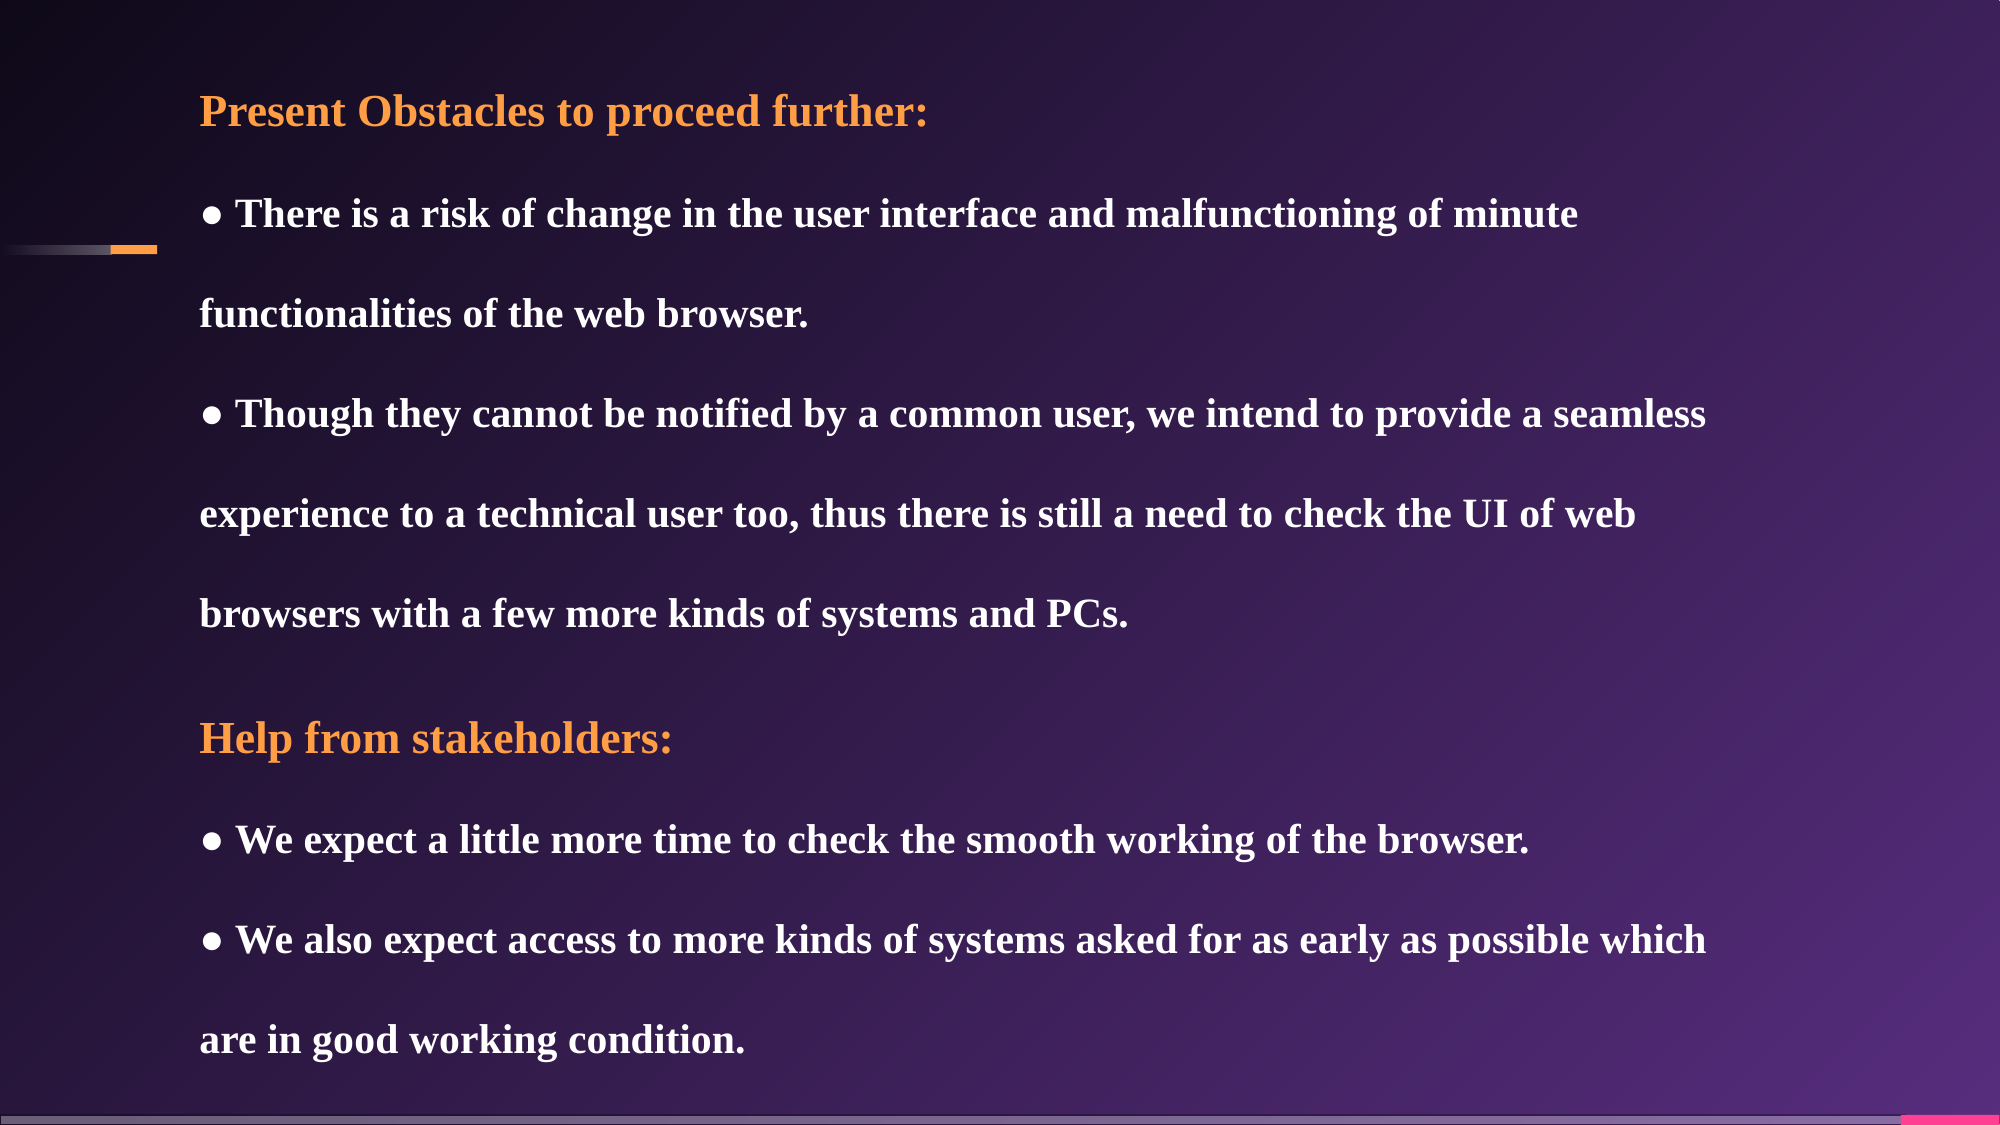

Present Obstacles to proceed further:
● There is a risk of change in the user interface and malfunctioning of minute
functionalities of the web browser.
● Though they cannot be notified by a common user, we intend to provide a seamless
experience to a technical user too, thus there is still a need to check the UI of web
browsers with a few more kinds of systems and PCs.
Help from stakeholders:
● We expect a little more time to check the smooth working of the browser.
● We also expect access to more kinds of systems asked for as early as possible which
are in good working condition.